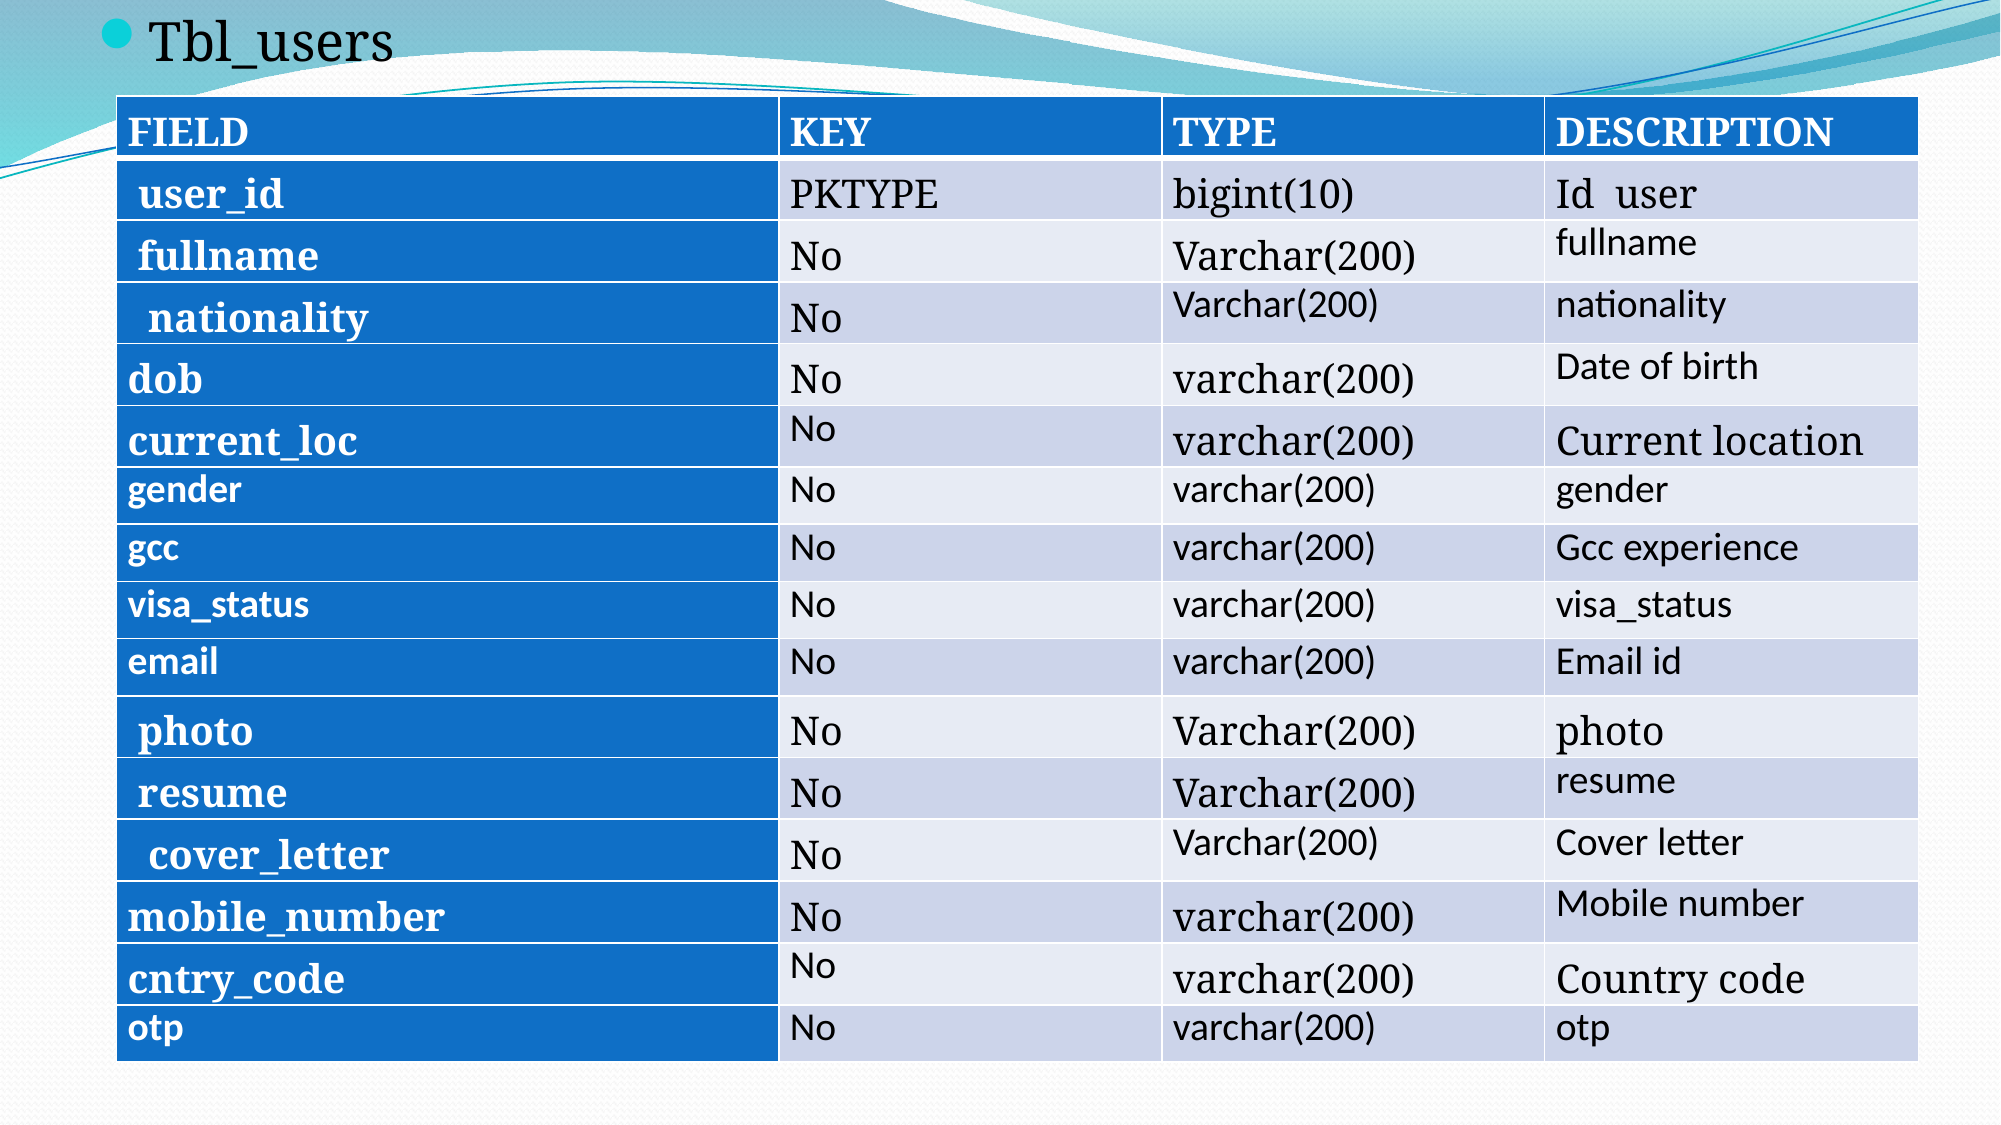

Tbl_users
| FIELD | KEY | TYPE | DESCRIPTION |
| --- | --- | --- | --- |
| user\_id | PKTYPE | bigint(10) | Id user |
| fullname | No | Varchar(200) | fullname |
| nationality | No | Varchar(200) | nationality |
| dob | No | varchar(200) | Date of birth |
| current\_loc | No | varchar(200) | Current location |
| gender | No | varchar(200) | gender |
| gcc | No | varchar(200) | Gcc experience |
| visa\_status | No | varchar(200) | visa\_status |
| email | No | varchar(200) | Email id |
| photo | No | Varchar(200) | photo |
| resume | No | Varchar(200) | resume |
| cover\_letter | No | Varchar(200) | Cover letter |
| mobile\_number | No | varchar(200) | Mobile number |
| cntry\_code | No | varchar(200) | Country code |
| otp | No | varchar(200) | otp |